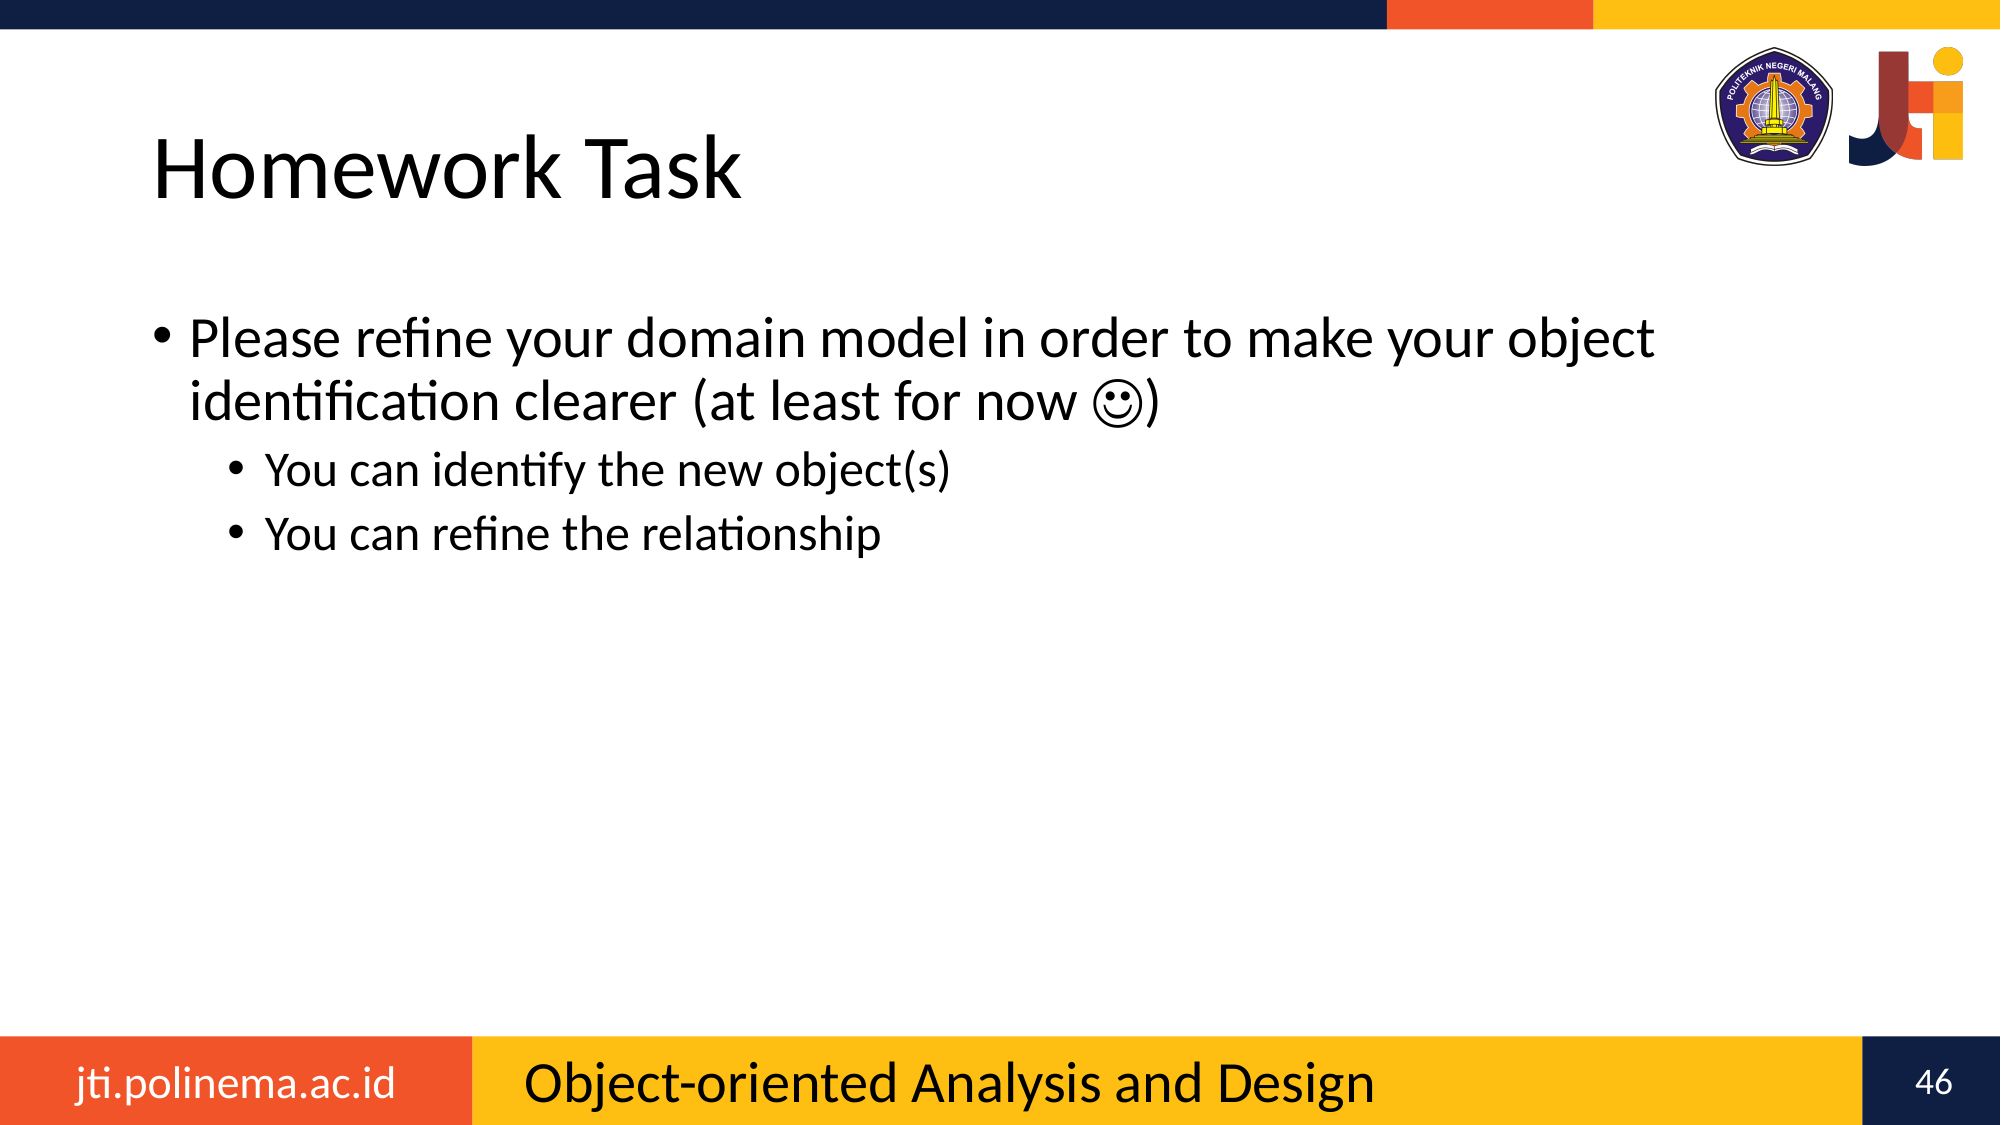

# Homework Task
Please refine your domain model in order to make your object identification clearer (at least for now ☺)
You can identify the new object(s)
You can refine the relationship
46